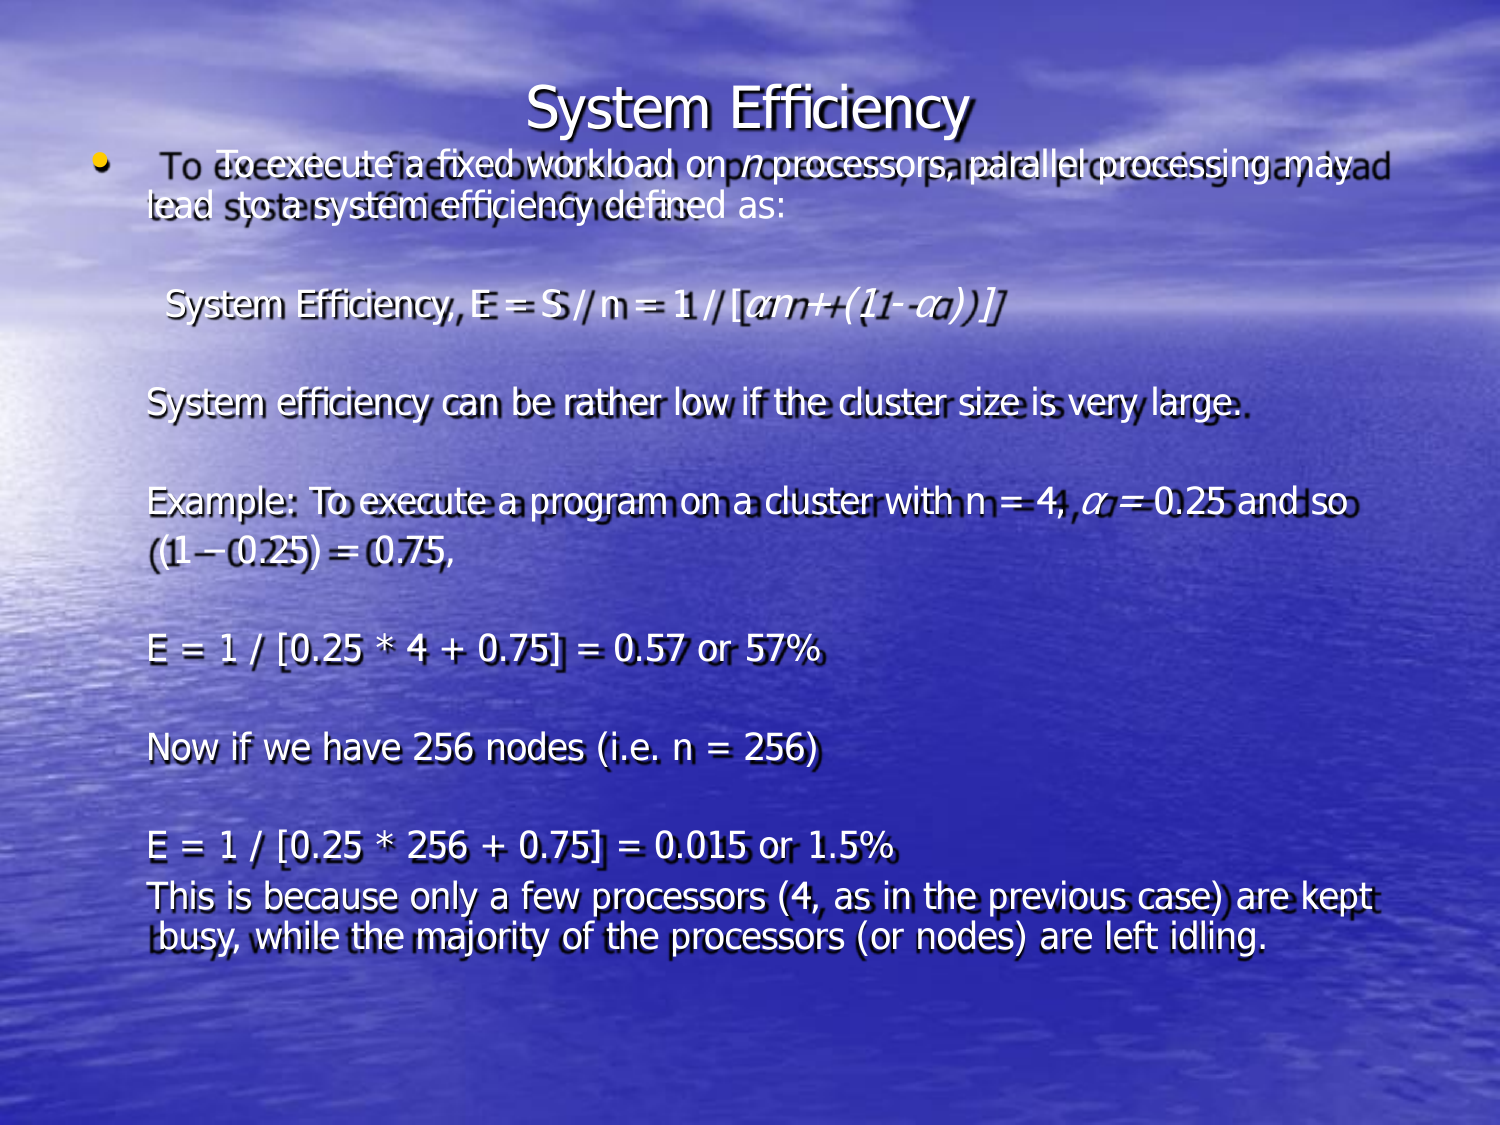

# System Efficiency

	To execute a fixed workload on n processors, parallel processing may lead  to a system efficiency defined as:

System Efficiency, E = S / n = 1 / [α n + (1 - α ) ]

System efficiency can be rather low if the cluster size is very large.

Example: To execute a program on a cluster with n = 4, α = 0.25 and so  (1 – 0.25) = 0.75,

E = 1 / [0.25 * 4 + 0.75] = 0.57 or 57%

Now if we have 256 nodes (i.e. n = 256)

E = 1 / [0.25 * 256 + 0.75] = 0.015 or 1.5%
This is because only a few processors (4, as in the previous case) are kept  busy, while the majority of the processors (or nodes) are left idling.